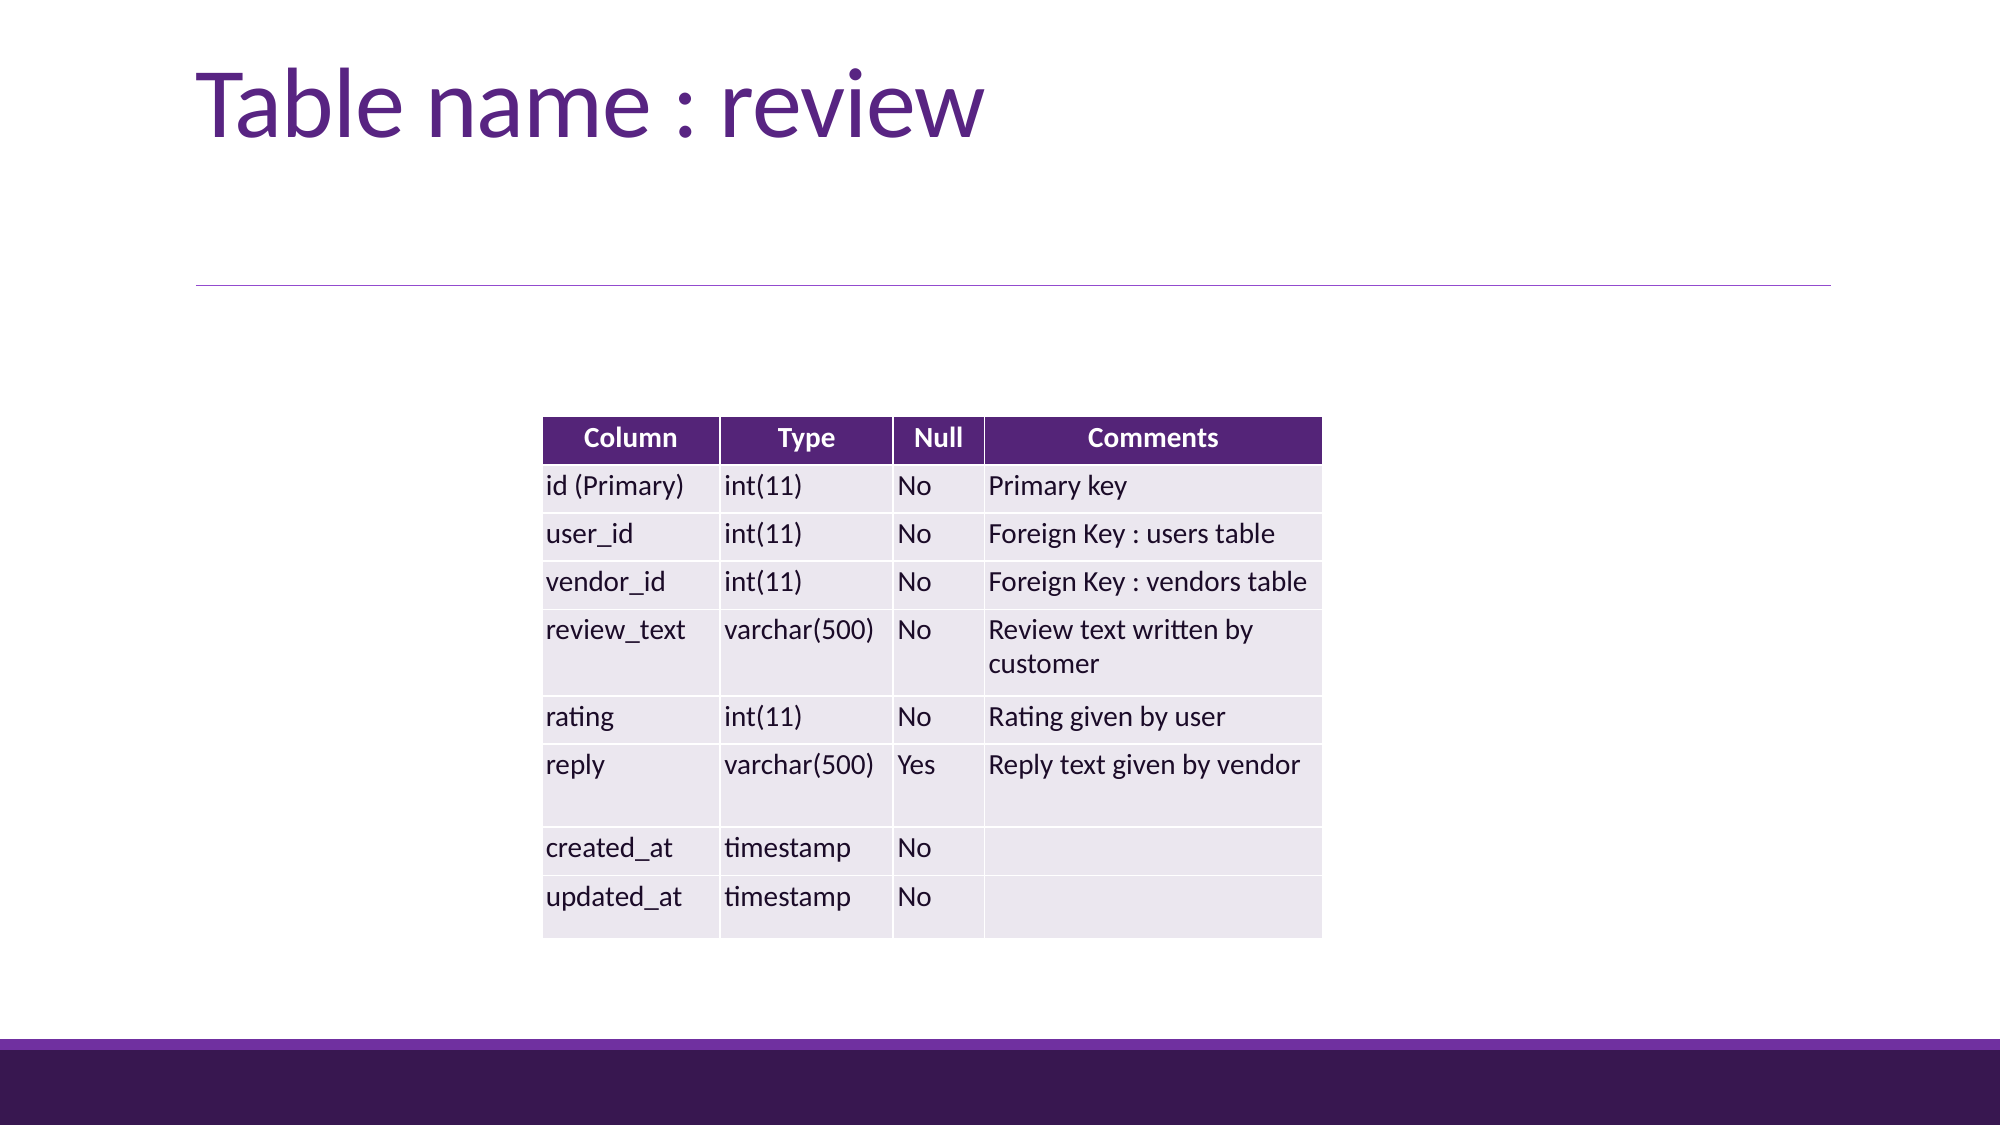

# Table name : review
| Column | Type | Null | Comments |
| --- | --- | --- | --- |
| id (Primary) | int(11) | No | Primary key |
| user\_id | int(11) | No | Foreign Key : users table |
| vendor\_id | int(11) | No | Foreign Key : vendors table |
| review\_text | varchar(500) | No | Review text written by customer |
| rating | int(11) | No | Rating given by user |
| reply | varchar(500) | Yes | Reply text given by vendor |
| created\_at | timestamp | No |  |
| updated\_at | timestamp | No |  |